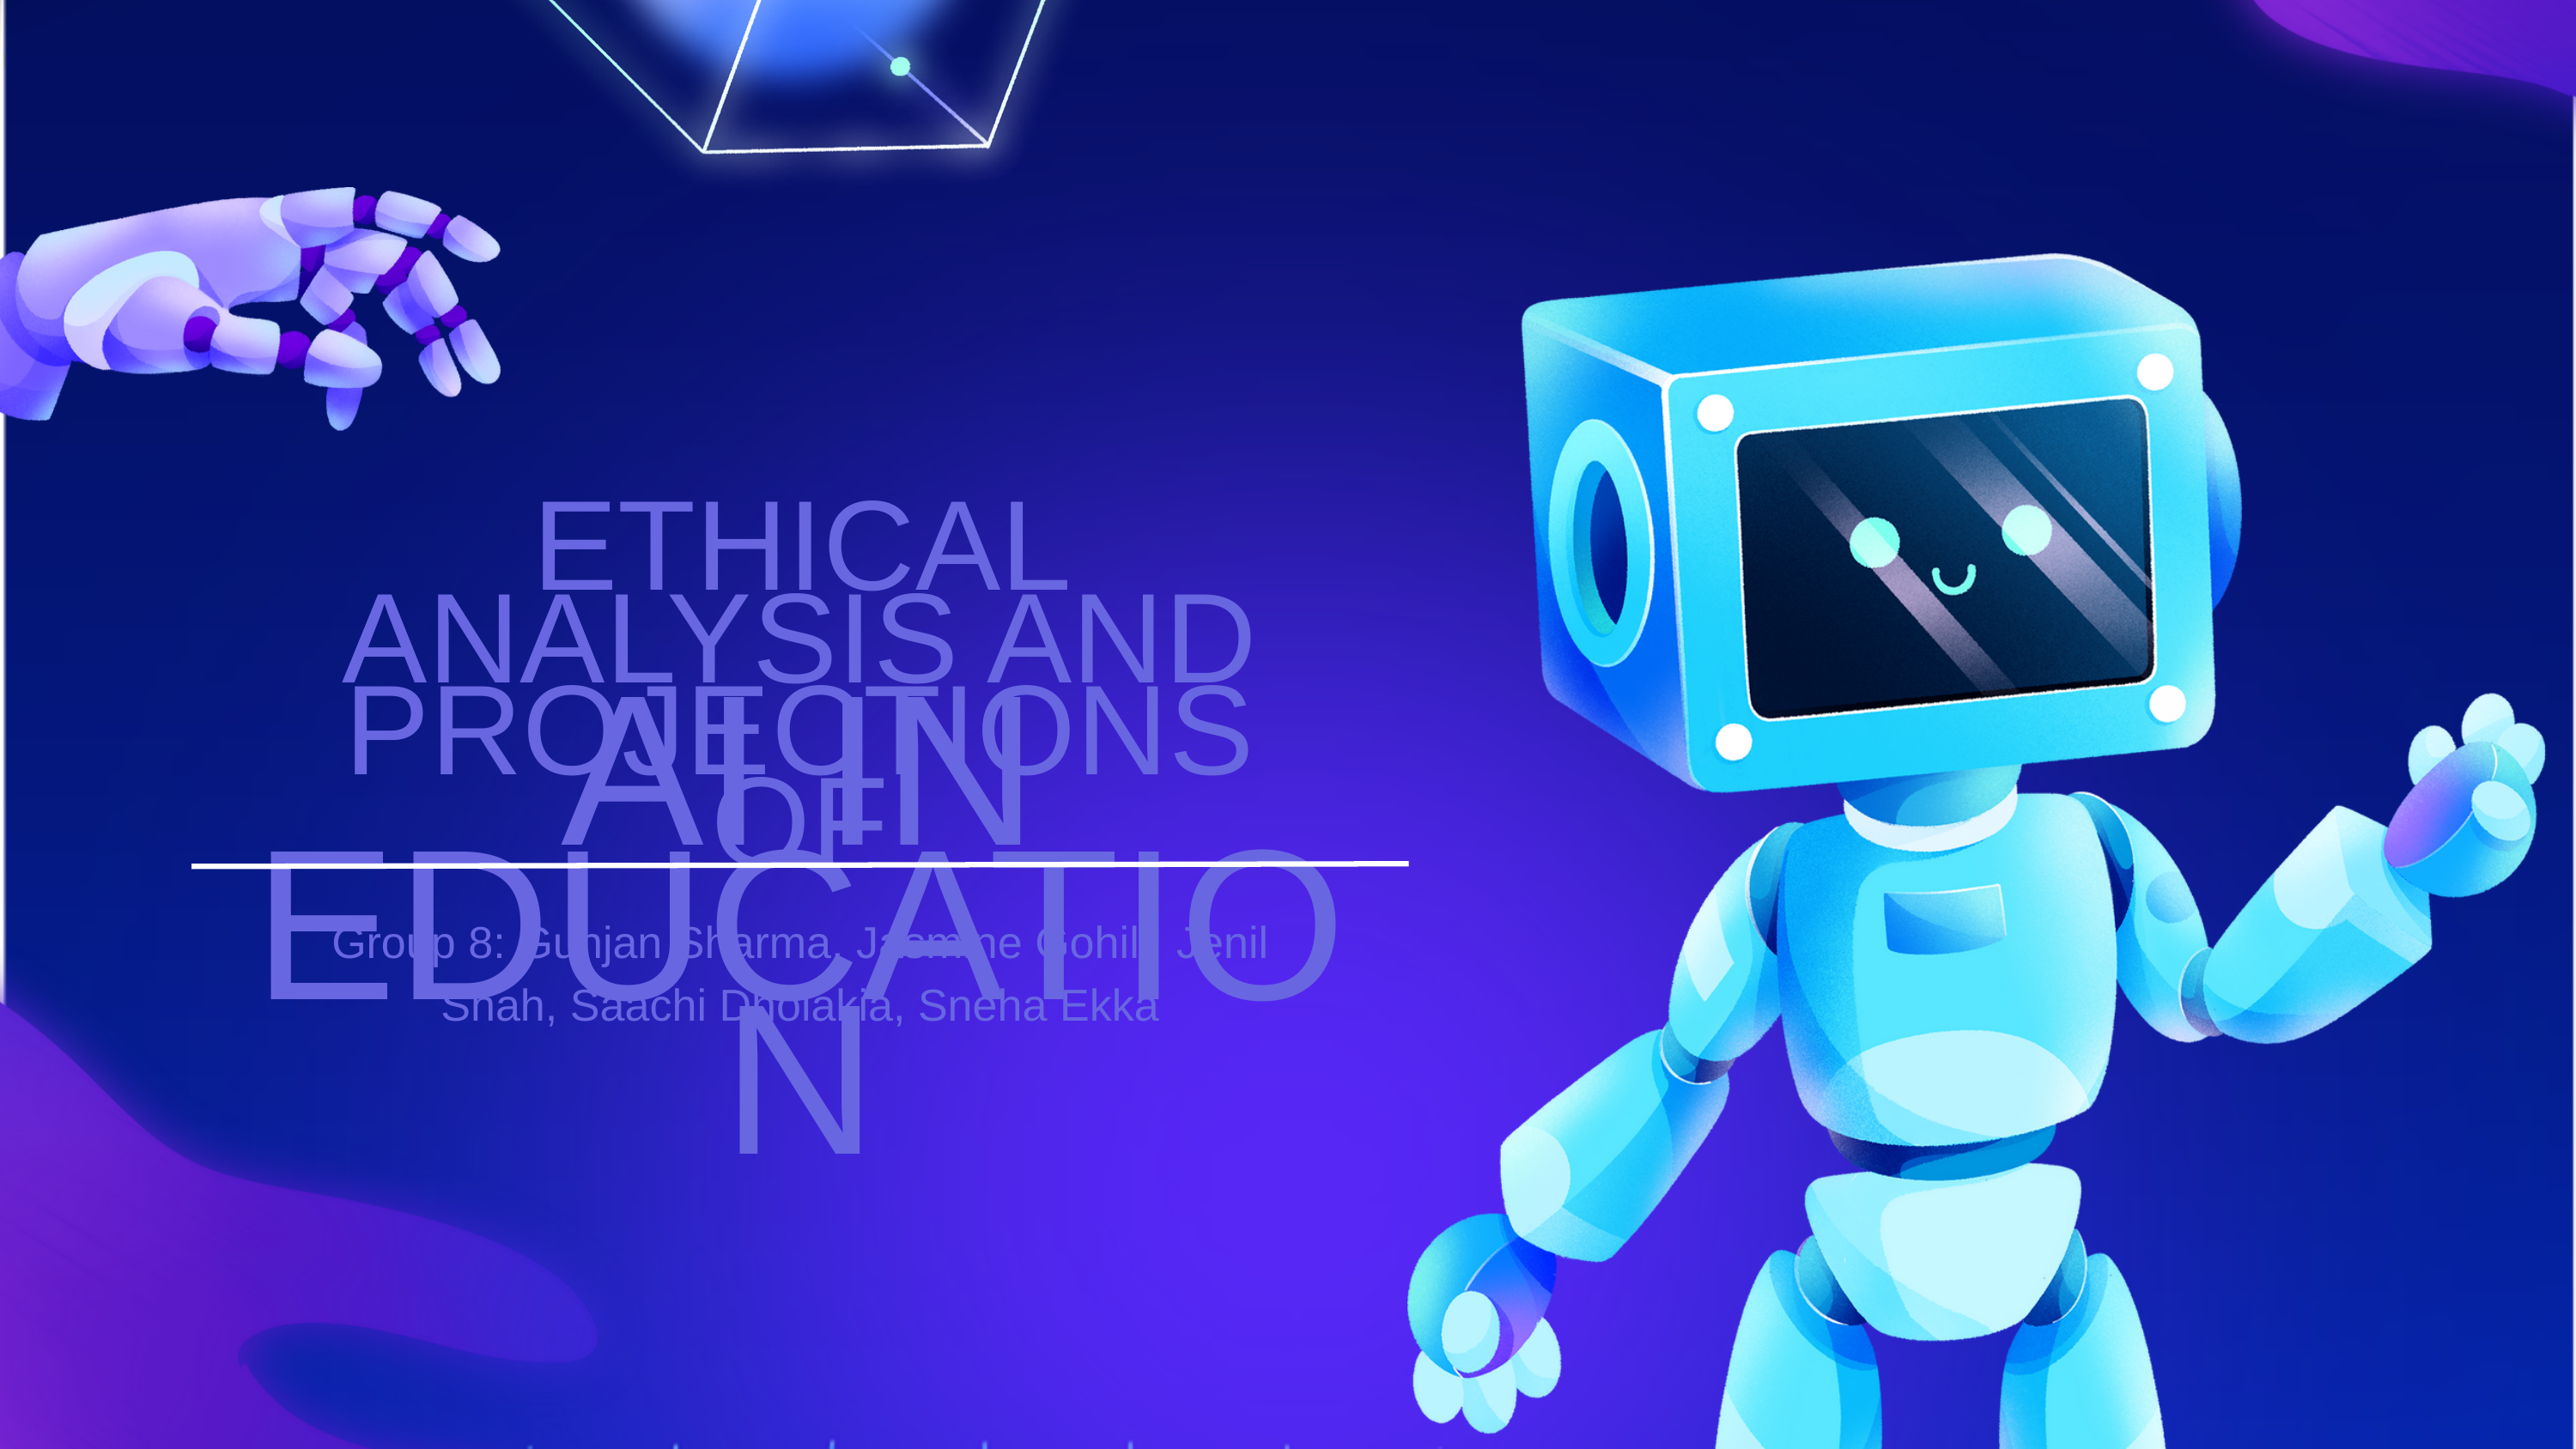

ETHICAL ANALYSIS AND PROJECTIONS OF
AI IN EDUCATION

Group 8: Gunjan Sharma, Jasmine Gohil,  Jenil Shah, Saachi Dholakia, Sneha Ekka